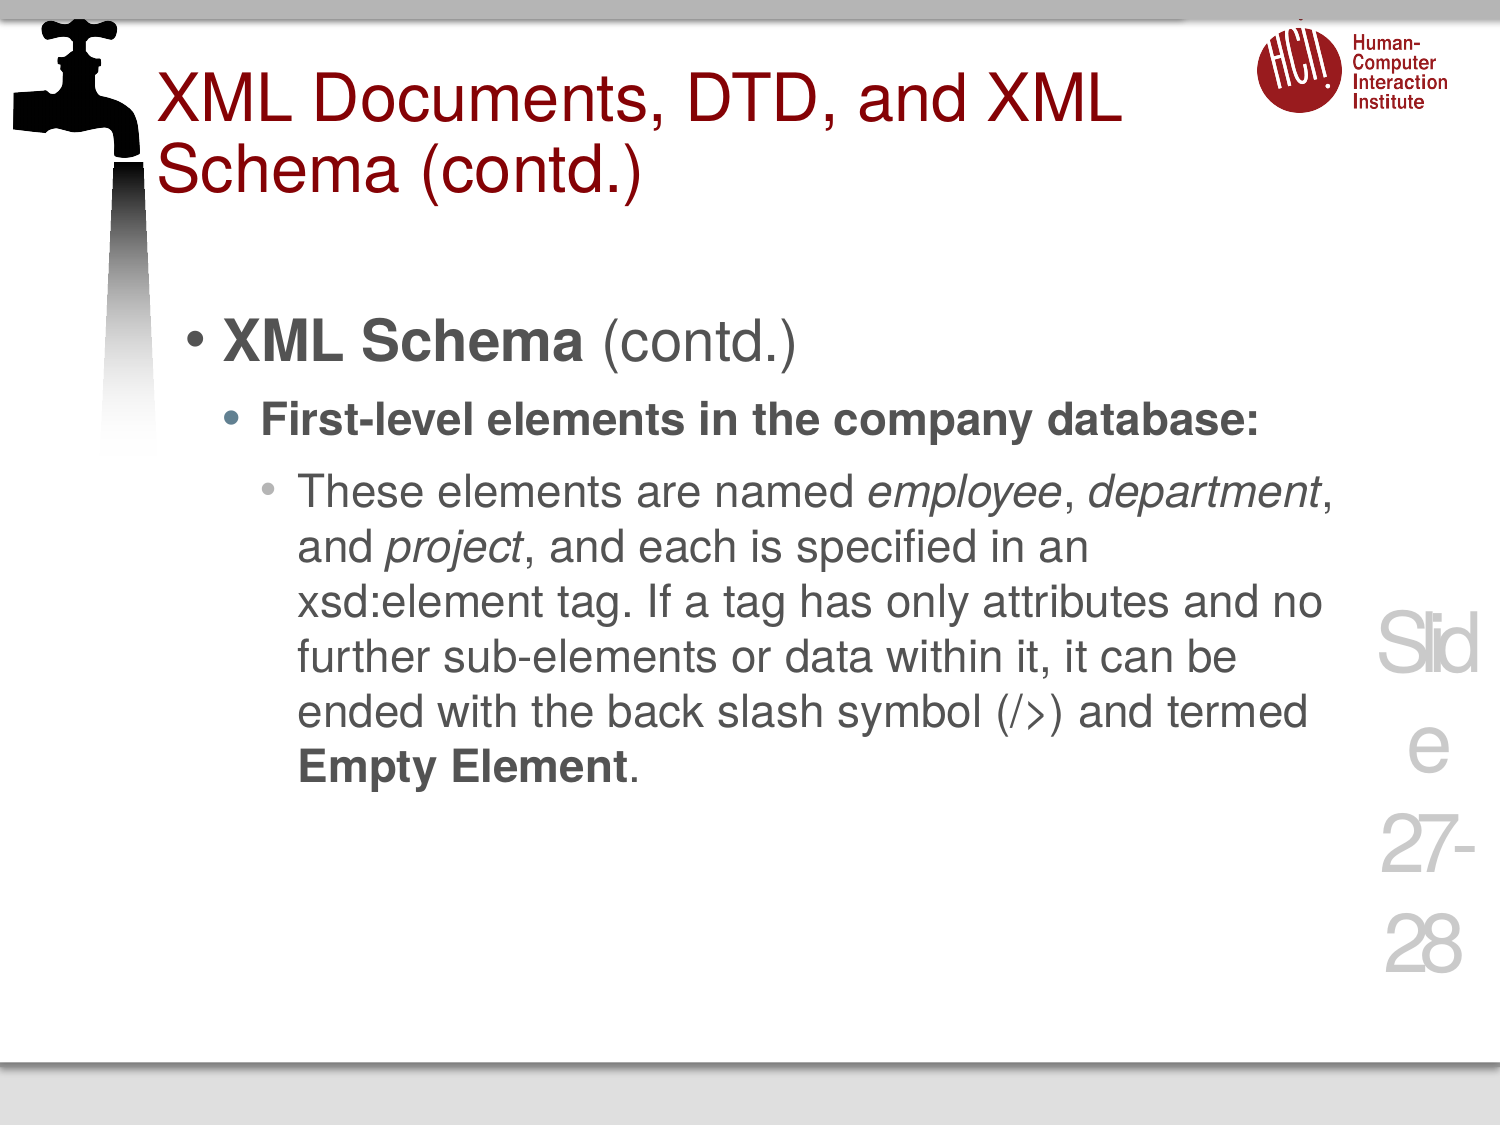

# XML Documents, DTD, and XML Schema (contd.)
XML Schema (contd.)
First-level elements in the company database:
These elements are named employee, department, and project, and each is specified in an xsd:element tag. If a tag has only attributes and no further sub-elements or data within it, it can be ended with the back slash symbol (/>) and termed Empty Element.
Slide 27- 28